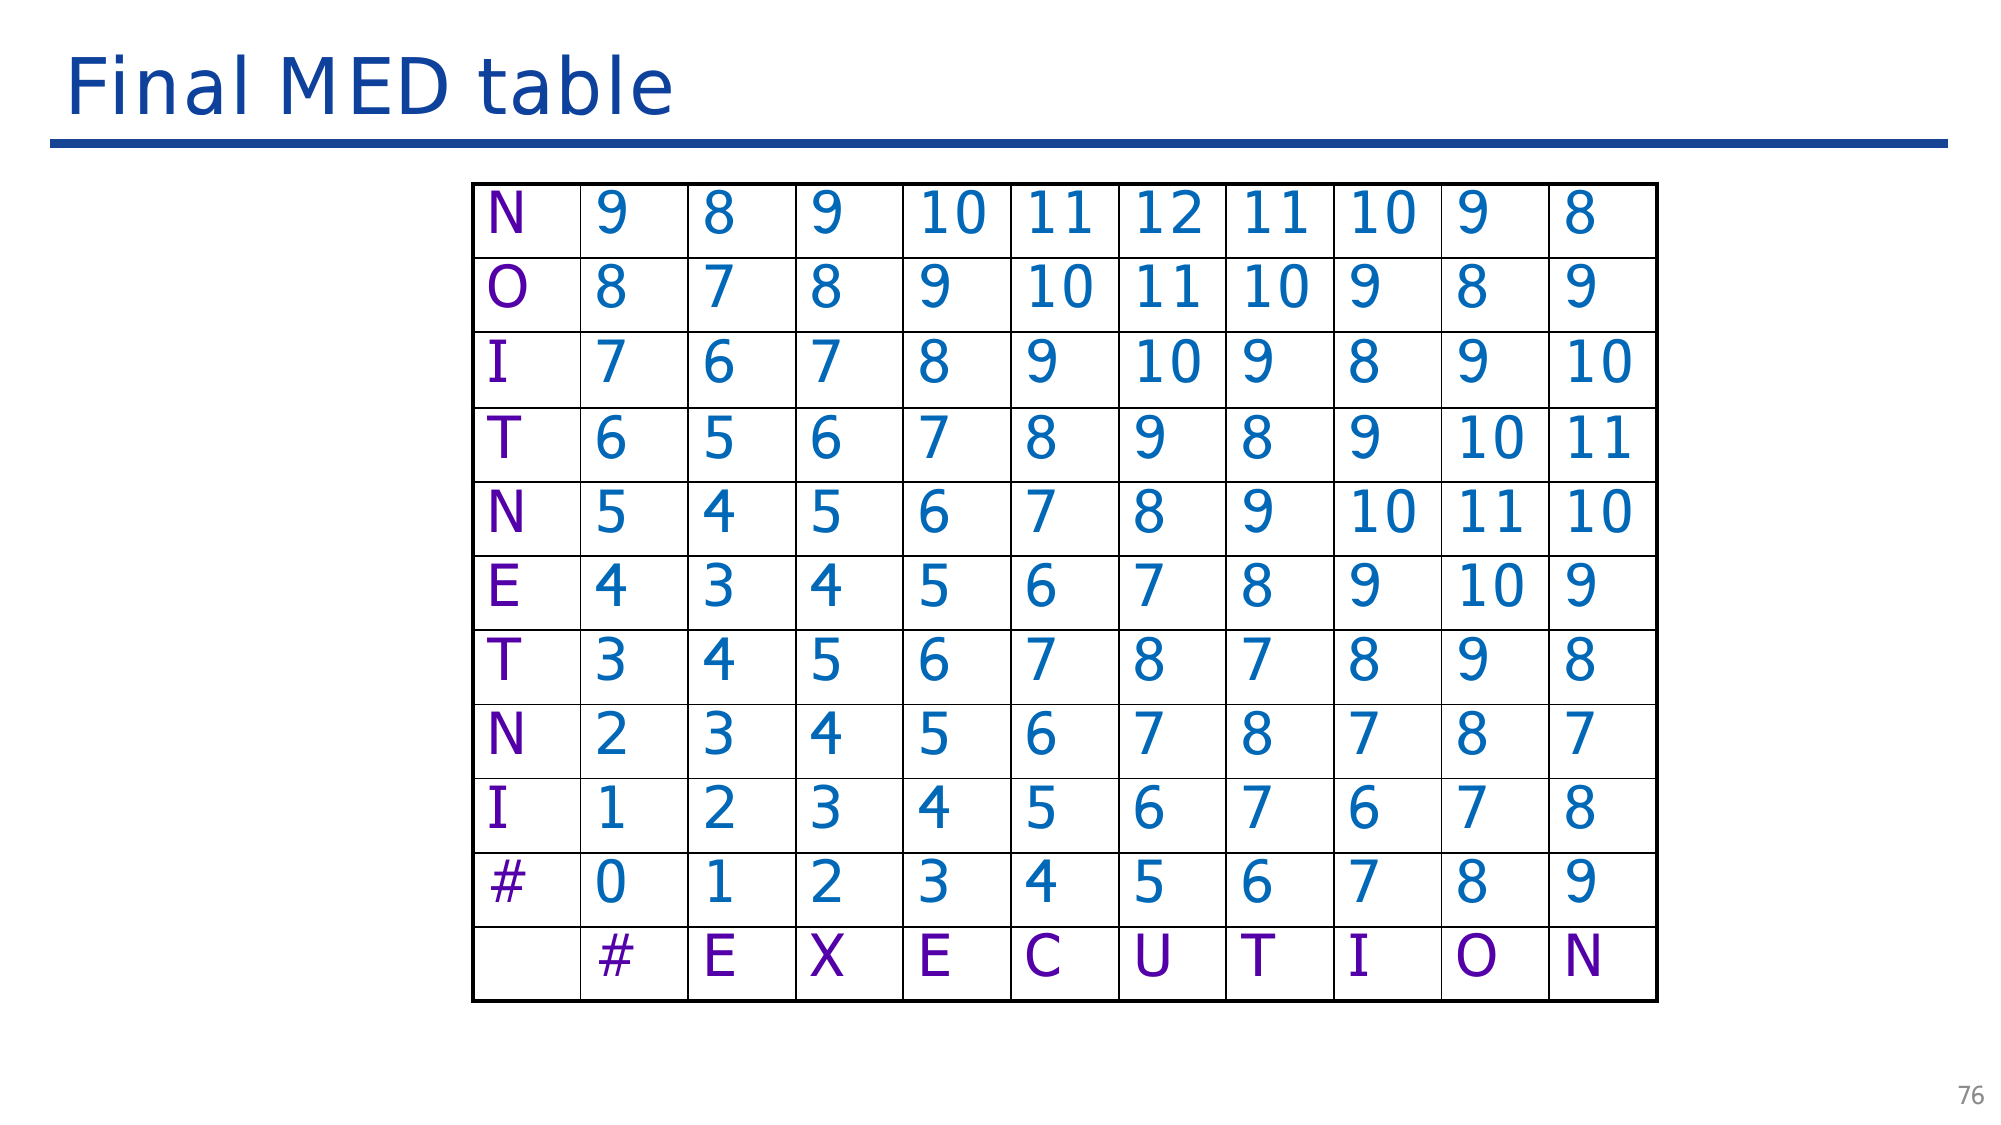

# Final MED table
| N | 9 | 8 | 9 | 10 | 11 | 12 | 11 | 10 | 9 | 8 |
| --- | --- | --- | --- | --- | --- | --- | --- | --- | --- | --- |
| O | 8 | 7 | 8 | 9 | 10 | 11 | 10 | 9 | 8 | 9 |
| I | 7 | 6 | 7 | 8 | 9 | 10 | 9 | 8 | 9 | 10 |
| T | 6 | 5 | 6 | 7 | 8 | 9 | 8 | 9 | 10 | 11 |
| N | 5 | 4 | 5 | 6 | 7 | 8 | 9 | 10 | 11 | 10 |
| E | 4 | 3 | 4 | 5 | 6 | 7 | 8 | 9 | 10 | 9 |
| T | 3 | 4 | 5 | 6 | 7 | 8 | 7 | 8 | 9 | 8 |
| N | 2 | 3 | 4 | 5 | 6 | 7 | 8 | 7 | 8 | 7 |
| I | 1 | 2 | 3 | 4 | 5 | 6 | 7 | 6 | 7 | 8 |
| # | 0 | 1 | 2 | 3 | 4 | 5 | 6 | 7 | 8 | 9 |
|  | # | E | X | E | C | U | T | I | O | N |
76